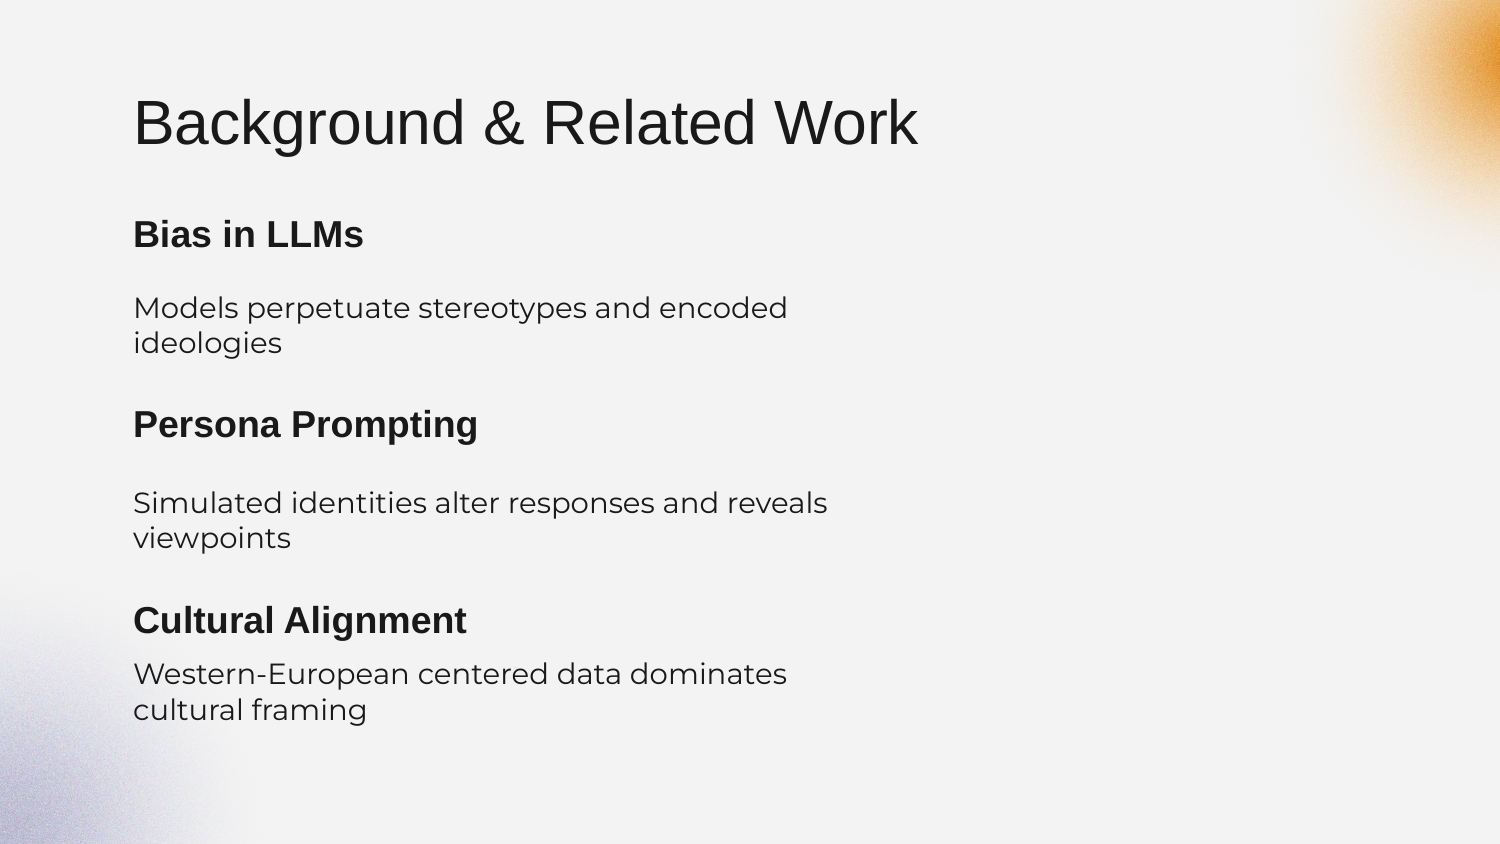

# Background & Related Work
Bias in LLMs
Models perpetuate stereotypes and encoded ideologies
Persona Prompting
Simulated identities alter responses and reveals viewpoints
Cultural Alignment
Western-European centered data dominates cultural framing